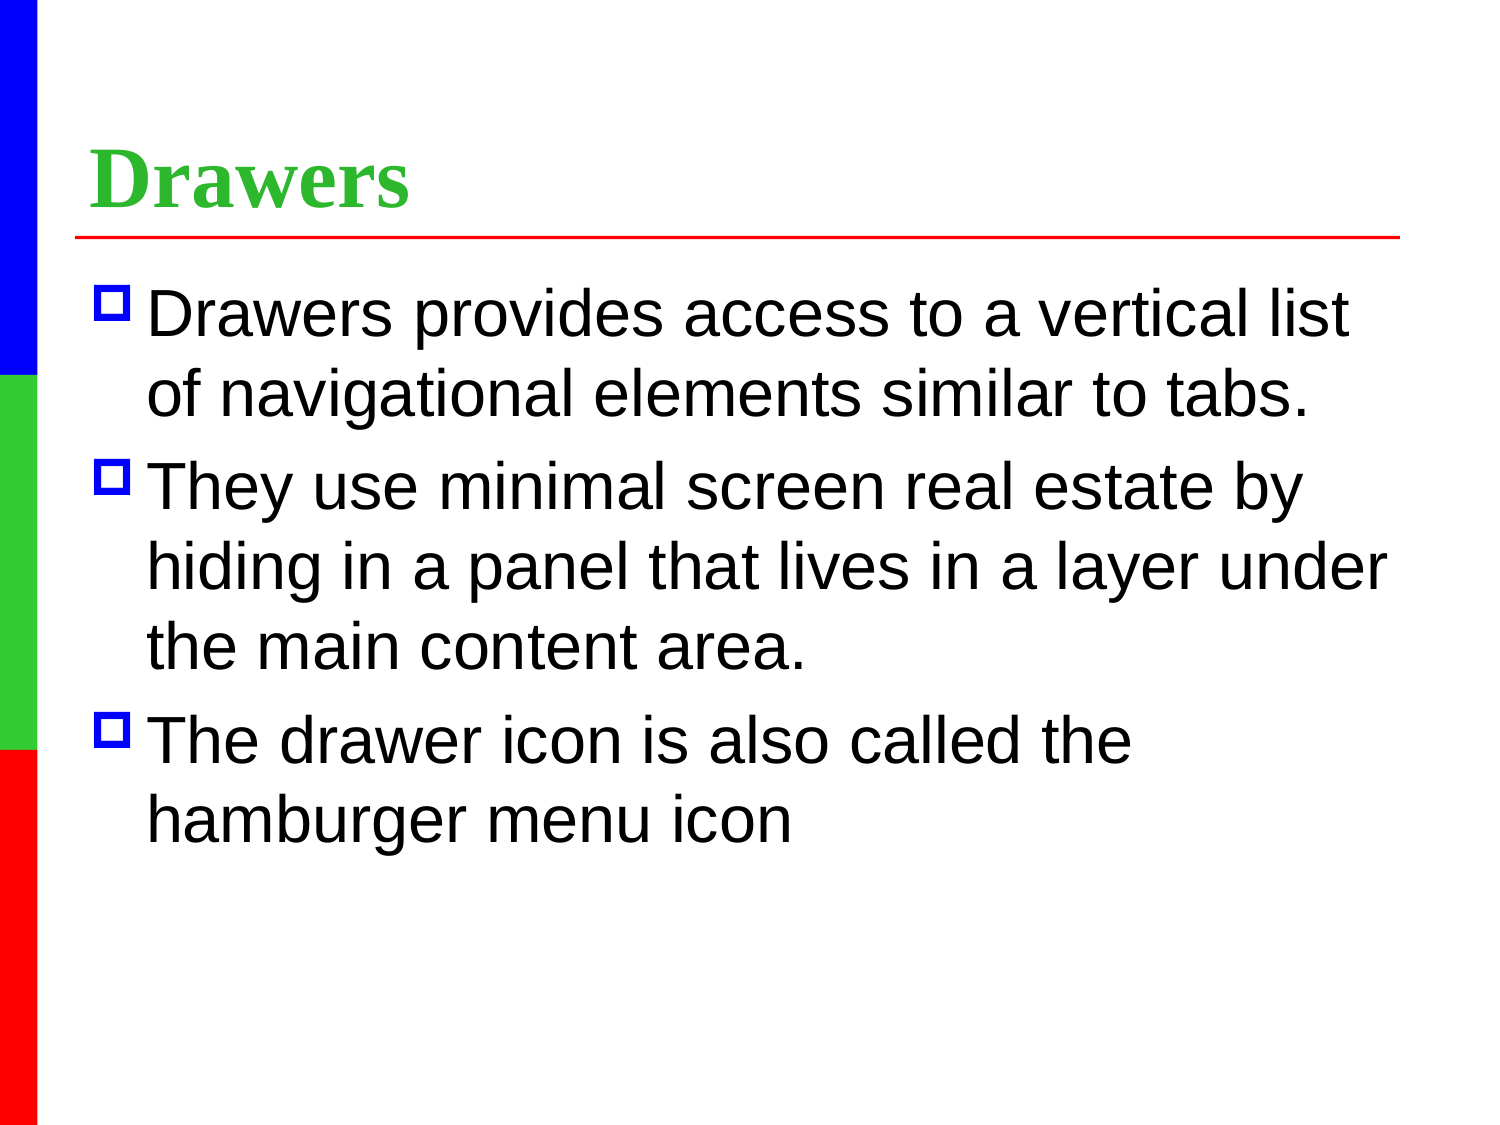

# Drawers
Drawers provides access to a vertical list of navigational elements similar to tabs.
They use minimal screen real estate by hiding in a panel that lives in a layer under the main content area.
The drawer icon is also called the hamburger menu icon